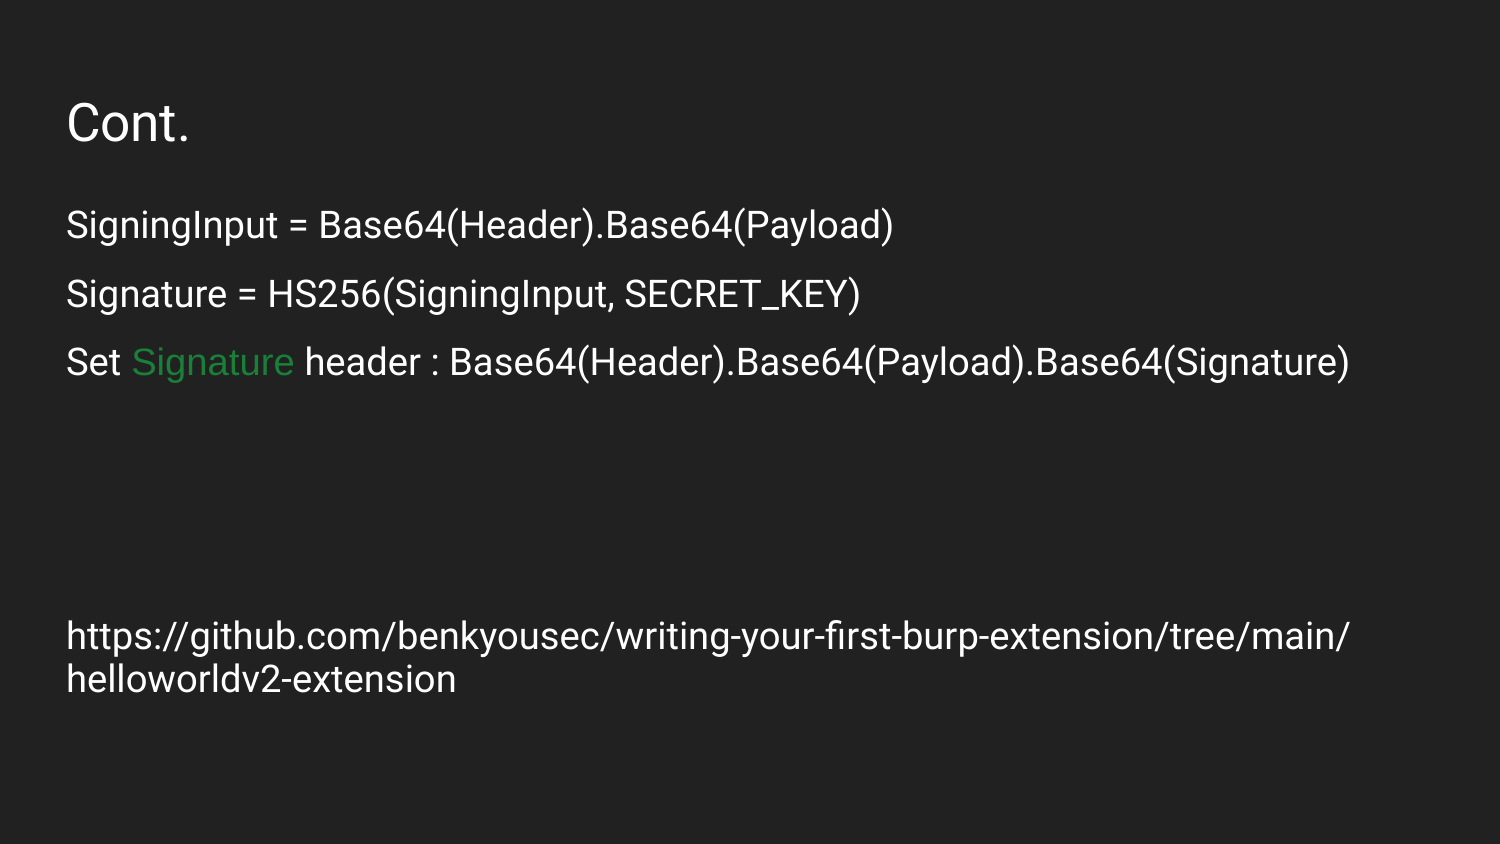

# Cont.
SigningInput = Base64(Header).Base64(Payload)
Signature = HS256(SigningInput, SECRET_KEY)
Set Signature header : Base64(Header).Base64(Payload).Base64(Signature)

https://github.com/benkyousec/writing-your-first-burp-extension/tree/main/helloworldv2-extension